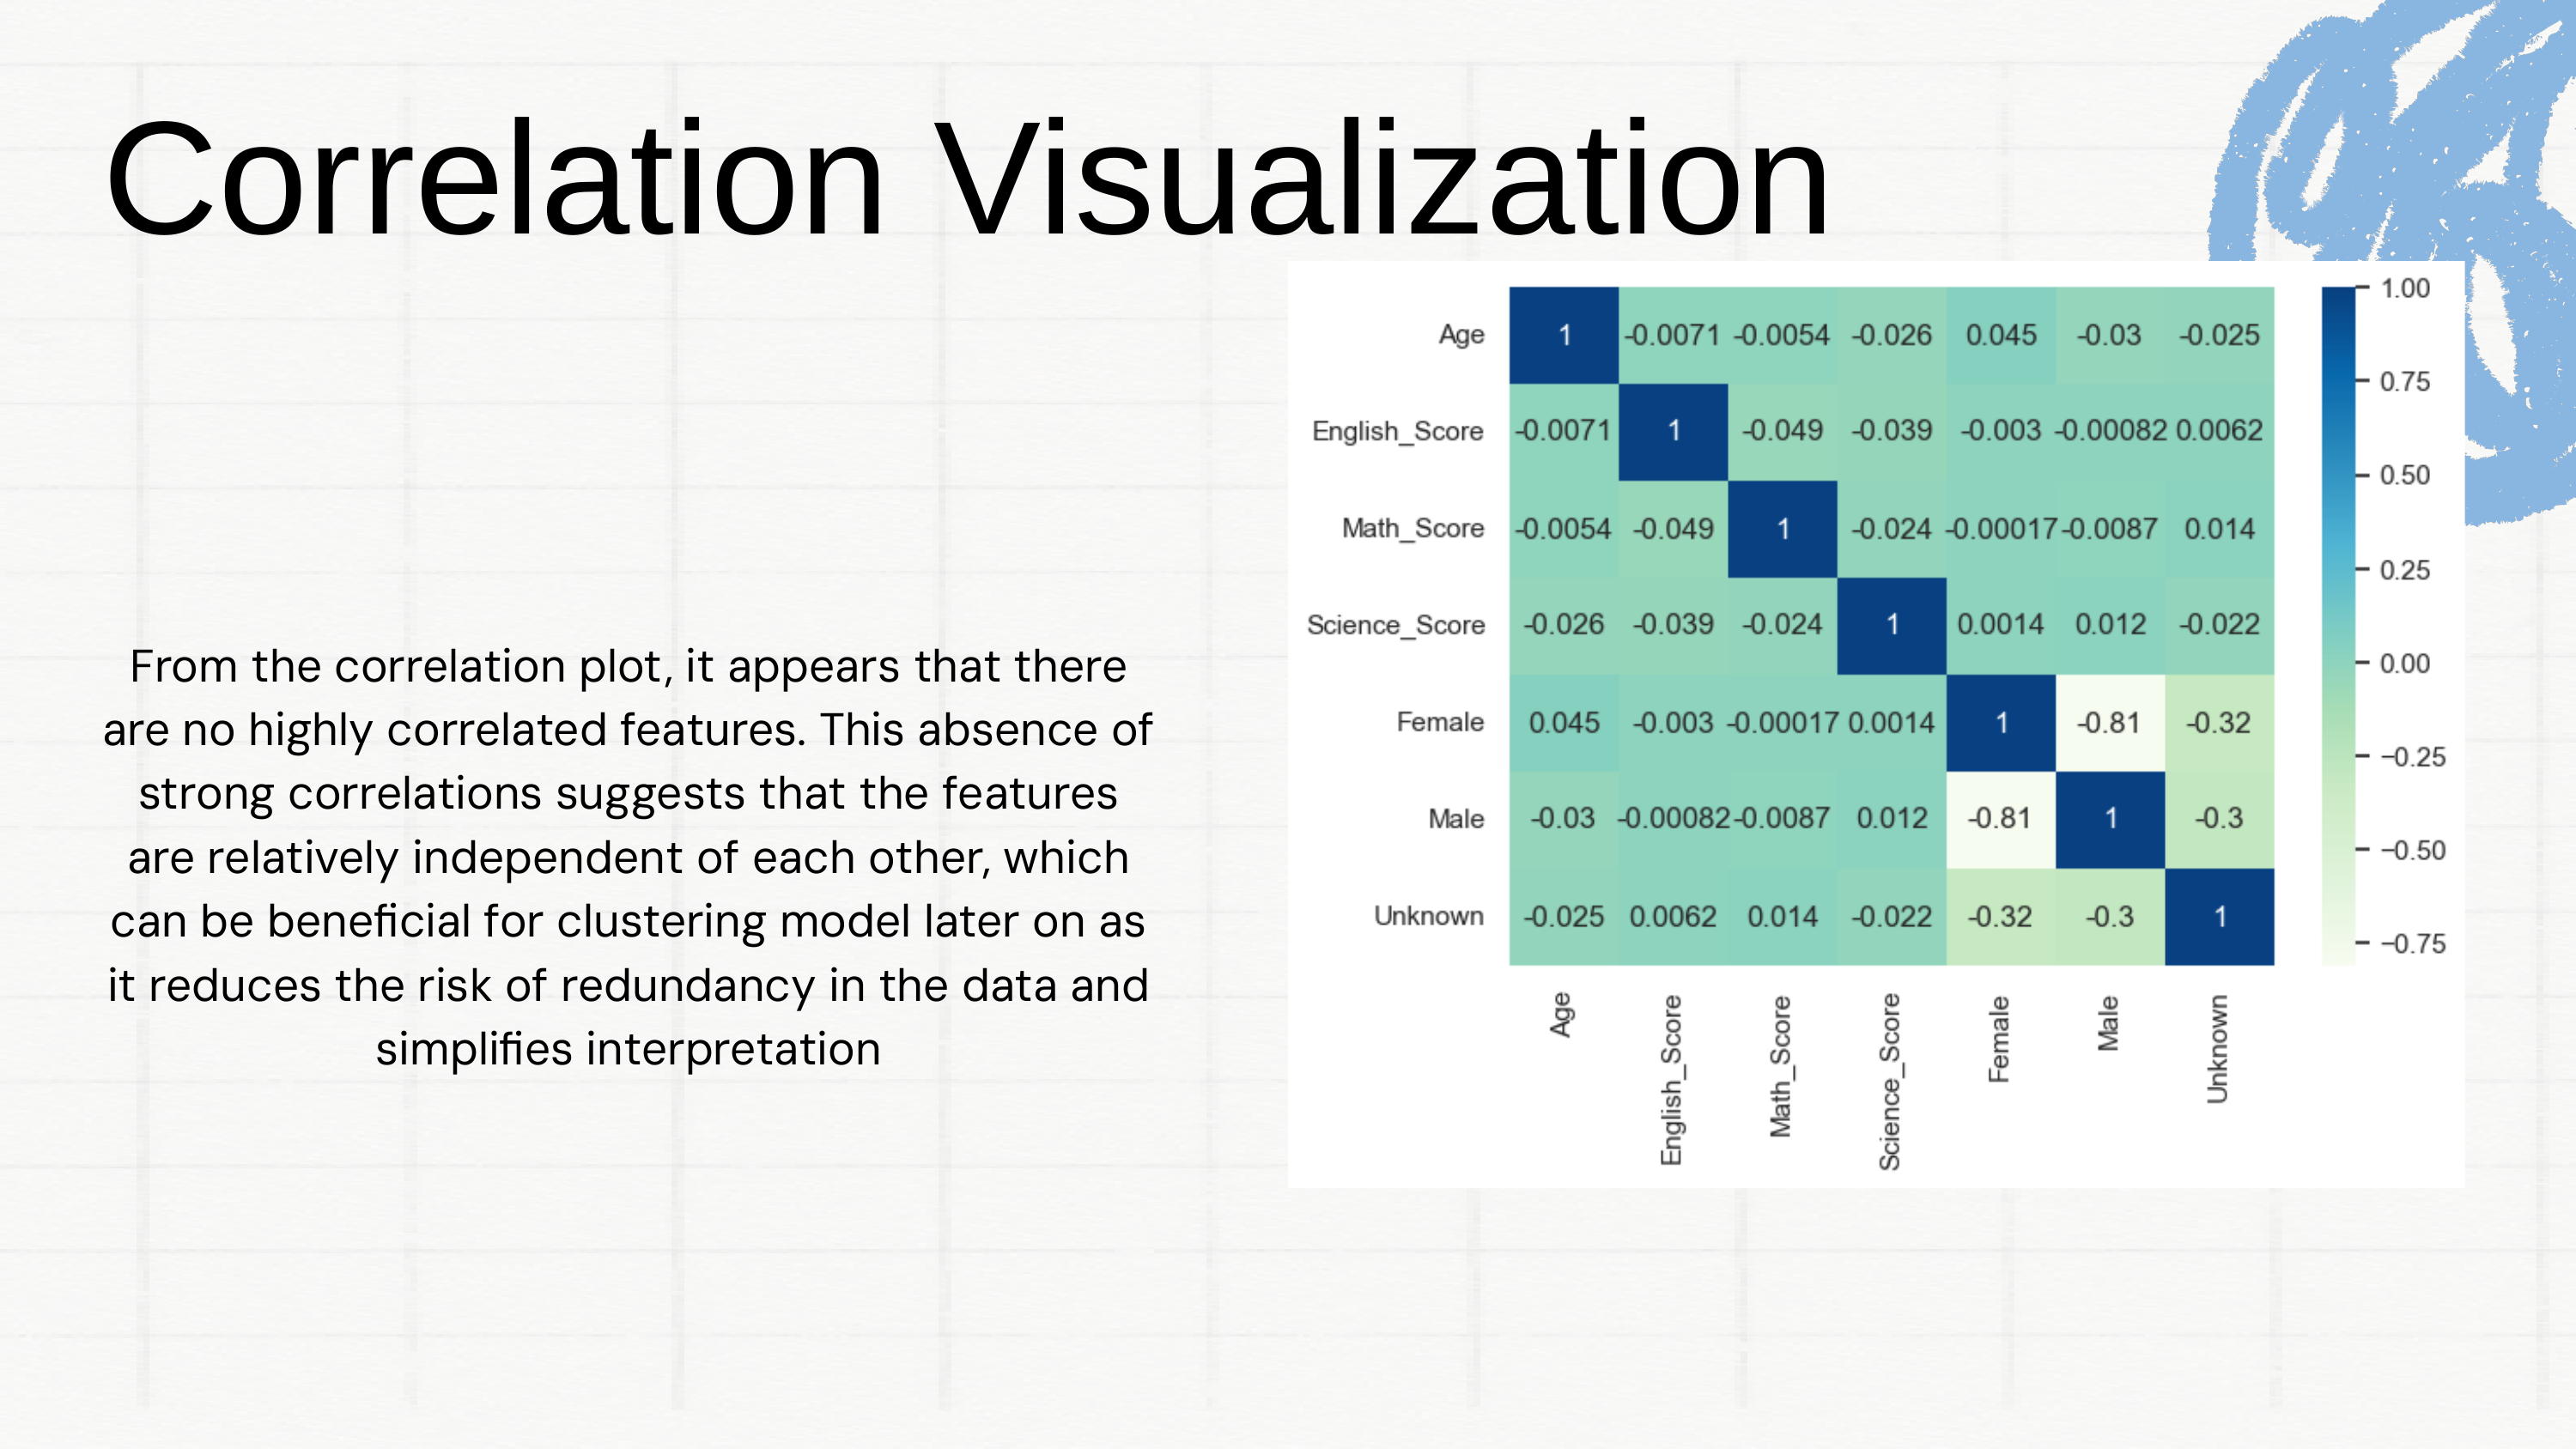

Correlation Visualization

From the correlation plot, it appears that there are no highly correlated features. This absence of strong correlations suggests that the features are relatively independent of each other, which can be beneficial for clustering model later on as it reduces the risk of redundancy in the data and simplifies interpretation